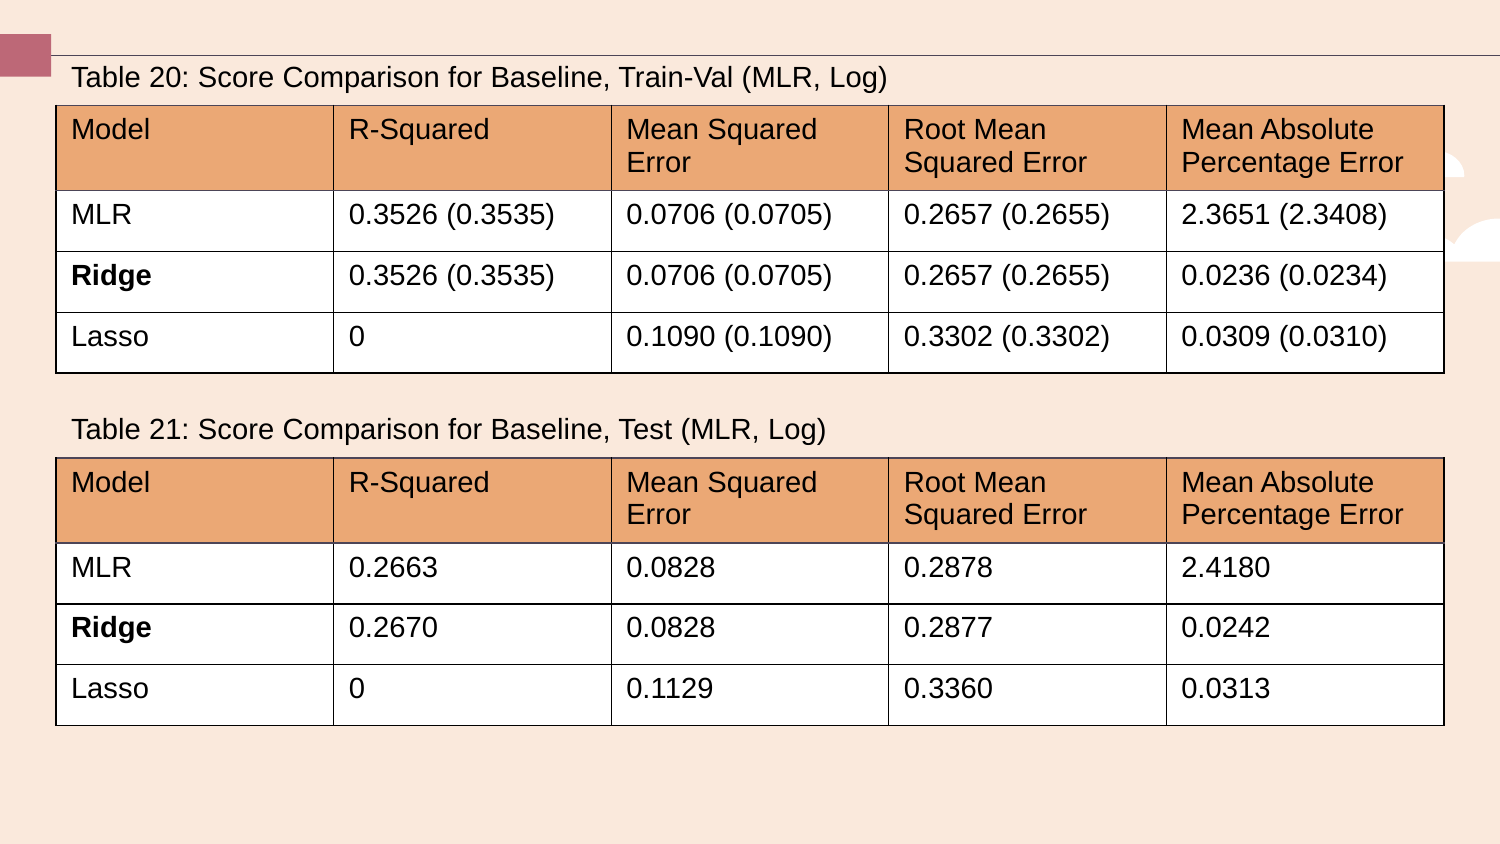

| Table 20: Score Comparison for Baseline, Train-Val (MLR, Log) |  |  |  |  |
| --- | --- | --- | --- | --- |
| Model | R-Squared | Mean Squared Error | Root Mean Squared Error | Mean Absolute Percentage Error |
| MLR | 0.3526 (0.3535) | 0.0706 (0.0705) | 0.2657 (0.2655) | 2.3651 (2.3408) |
| Ridge | 0.3526 (0.3535) | 0.0706 (0.0705) | 0.2657 (0.2655) | 0.0236 (0.0234) |
| Lasso | 0 | 0.1090 (0.1090) | 0.3302 (0.3302) | 0.0309 (0.0310) |
| Table 21: Score Comparison for Baseline, Test (MLR, Log) |  |  |  |  |
| --- | --- | --- | --- | --- |
| Model | R-Squared | Mean Squared Error | Root Mean Squared Error | Mean Absolute Percentage Error |
| MLR | 0.2663 | 0.0828 | 0.2878 | 2.4180 |
| Ridge | 0.2670 | 0.0828 | 0.2877 | 0.0242 |
| Lasso | 0 | 0.1129 | 0.3360 | 0.0313 |